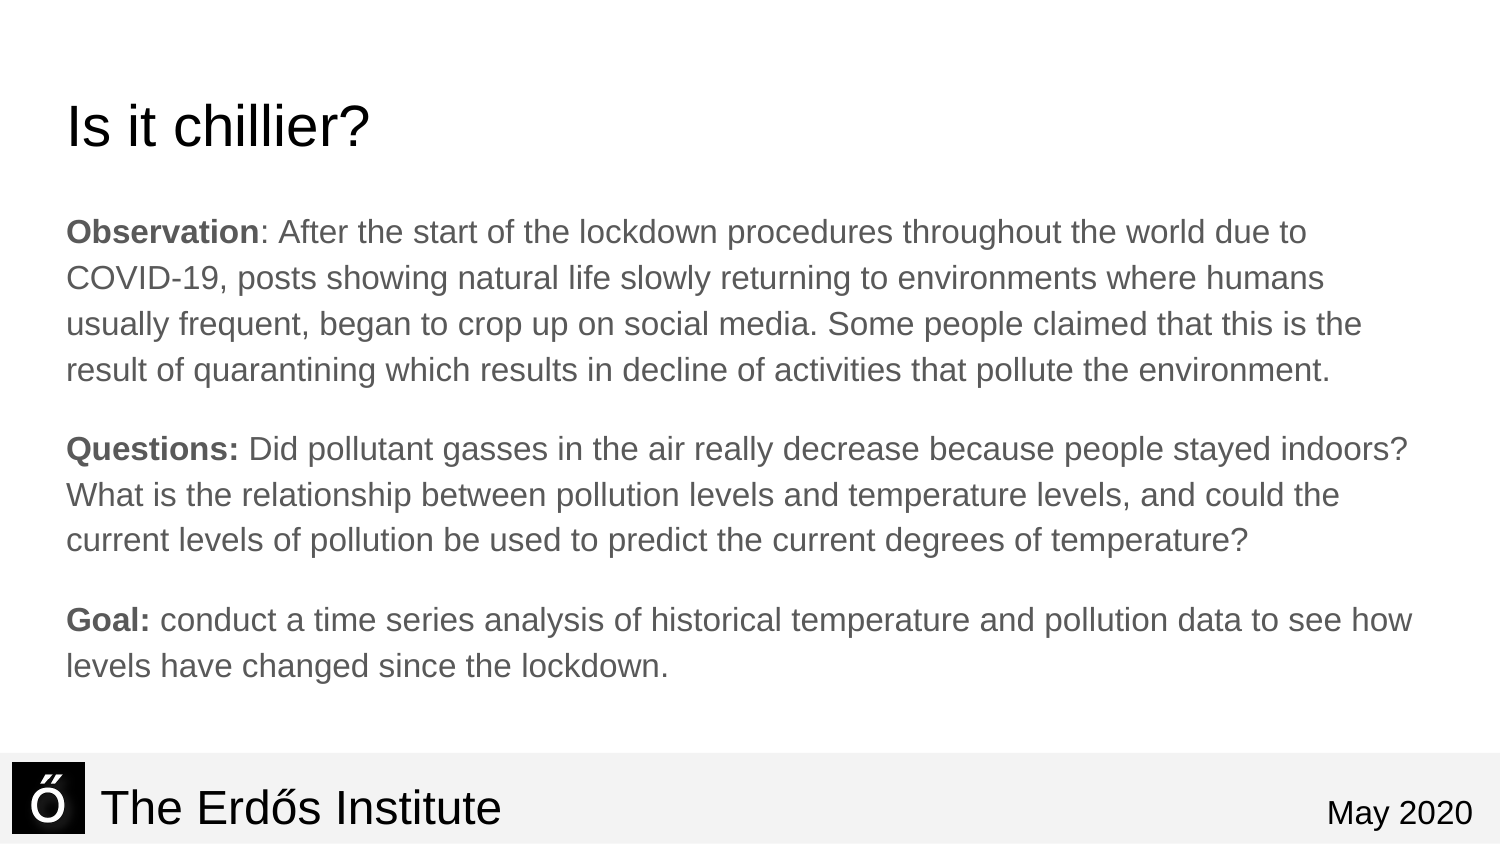

# Is it chillier?
Observation: After the start of the lockdown procedures throughout the world due to COVID-19, posts showing natural life slowly returning to environments where humans usually frequent, began to crop up on social media. Some people claimed that this is the result of quarantining which results in decline of activities that pollute the environment.
Questions: Did pollutant gasses in the air really decrease because people stayed indoors? What is the relationship between pollution levels and temperature levels, and could the current levels of pollution be used to predict the current degrees of temperature?
Goal: conduct a time series analysis of historical temperature and pollution data to see how levels have changed since the lockdown.